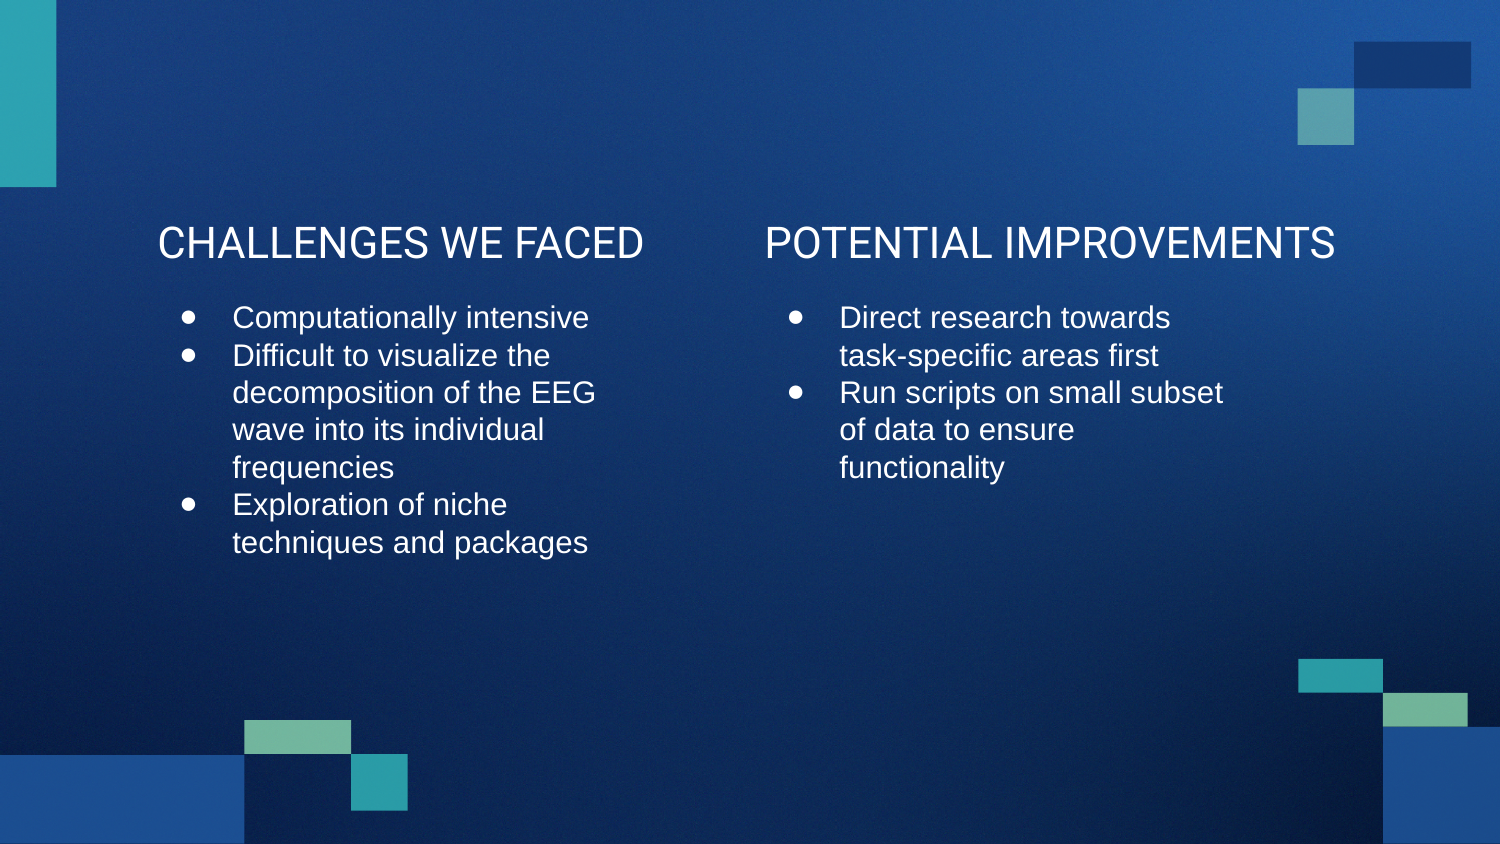

CHALLENGES WE FACED
POTENTIAL IMPROVEMENTS
Computationally intensive
Difficult to visualize the decomposition of the EEG wave into its individual frequencies
Exploration of niche techniques and packages
Direct research towards task-specific areas first
Run scripts on small subset of data to ensure functionality